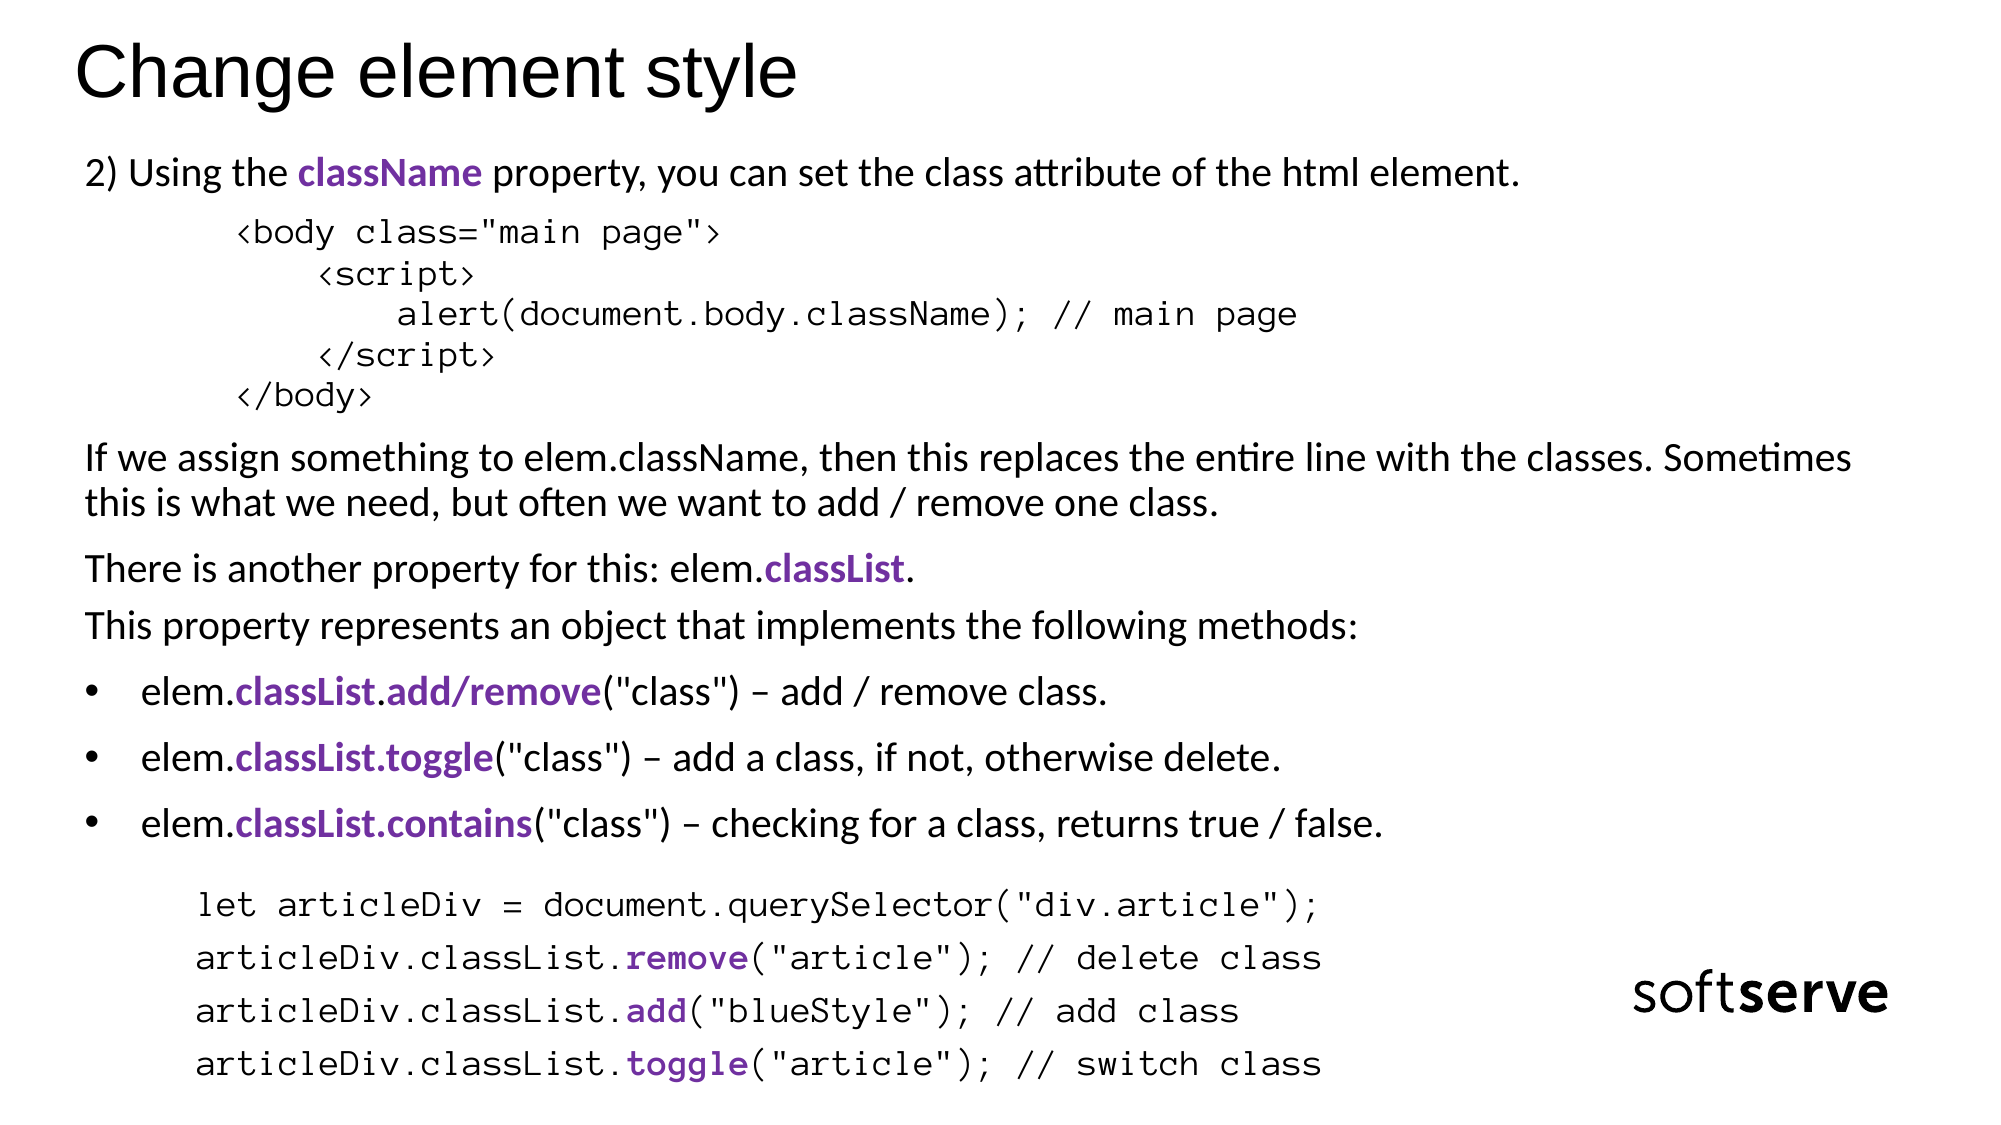

# Change element style
2) Using the className property, you can set the class attribute of the html element.
	<body class="main page">
	    <script>
    	        alert(document.body.className); // main page
	    </script>
	</body>
If we assign something to elem.className, then this replaces the entire line with the classes. Sometimes this is what we need, but often we want to add / remove one class.
There is another property for this: elem.classList.
This property represents an object that implements the following methods:
elem.classList.add/remove("class") – add / remove class.
elem.classList.toggle("class") – add a class, if not, otherwise delete.
elem.classList.contains("class") – checking for a class, returns true / false.
let articleDiv = document.querySelector("div.article");
articleDiv.classList.remove("article"); // delete class
articleDiv.classList.add("blueStyle"); // add class
articleDiv.classList.toggle("article"); // switch class